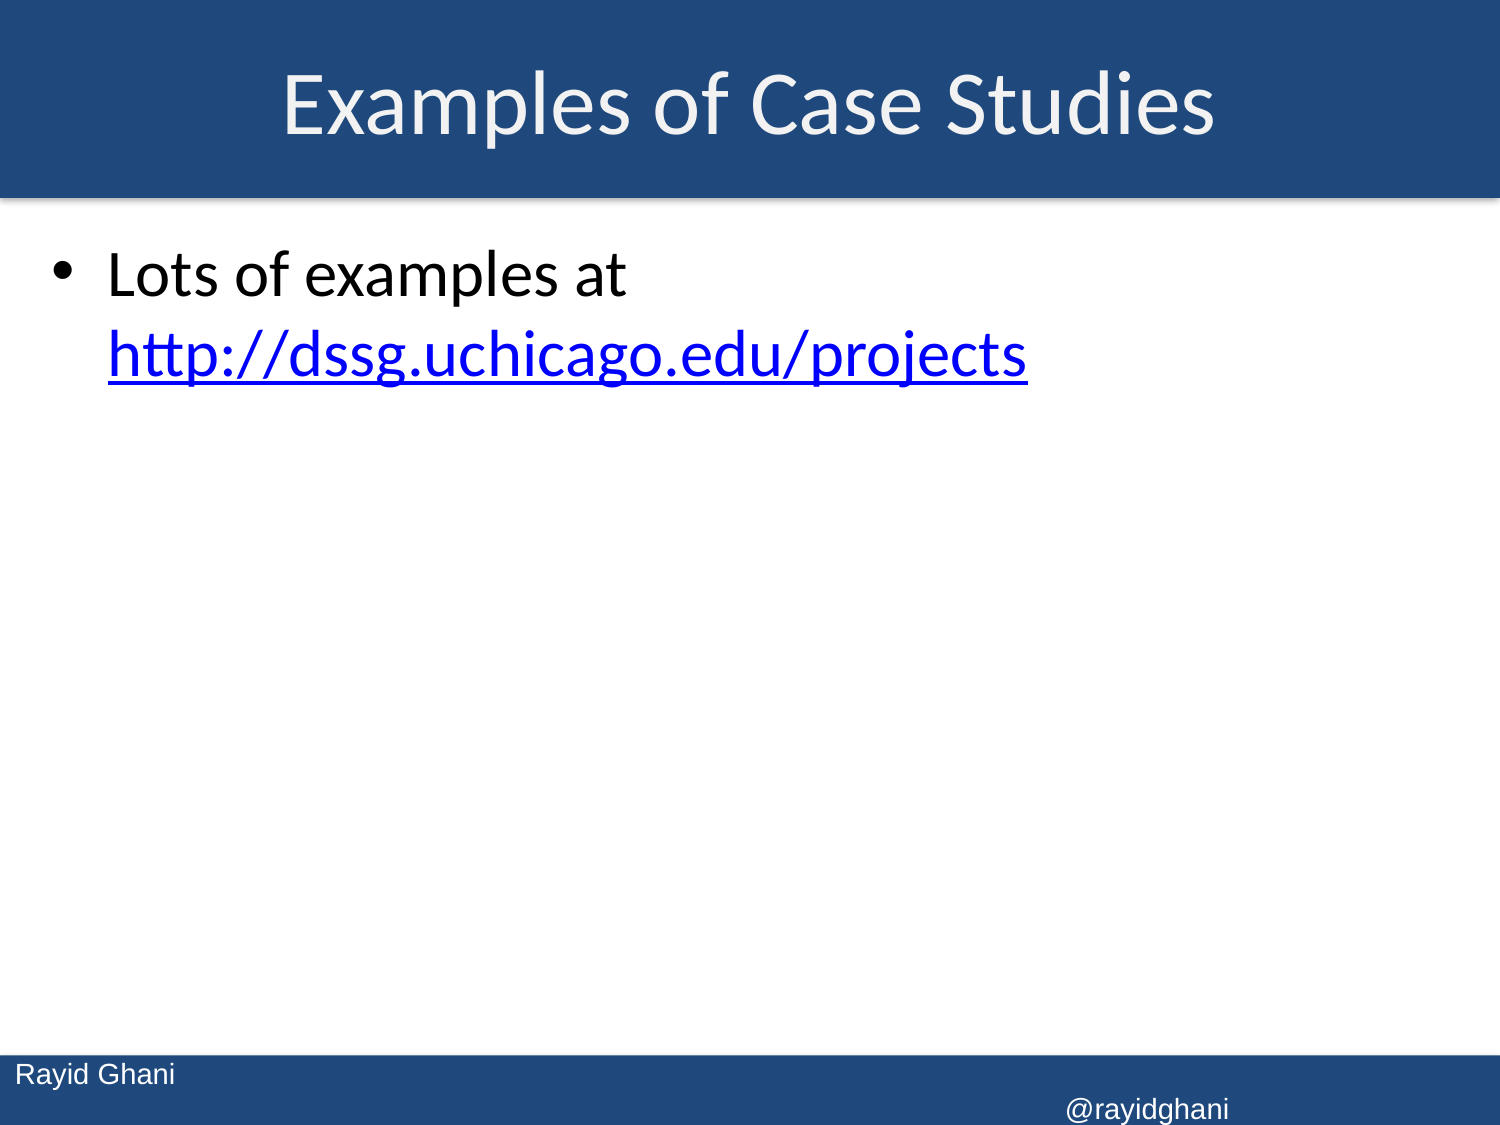

# Examples of Case Studies
Lots of examples at http://dssg.uchicago.edu/projects